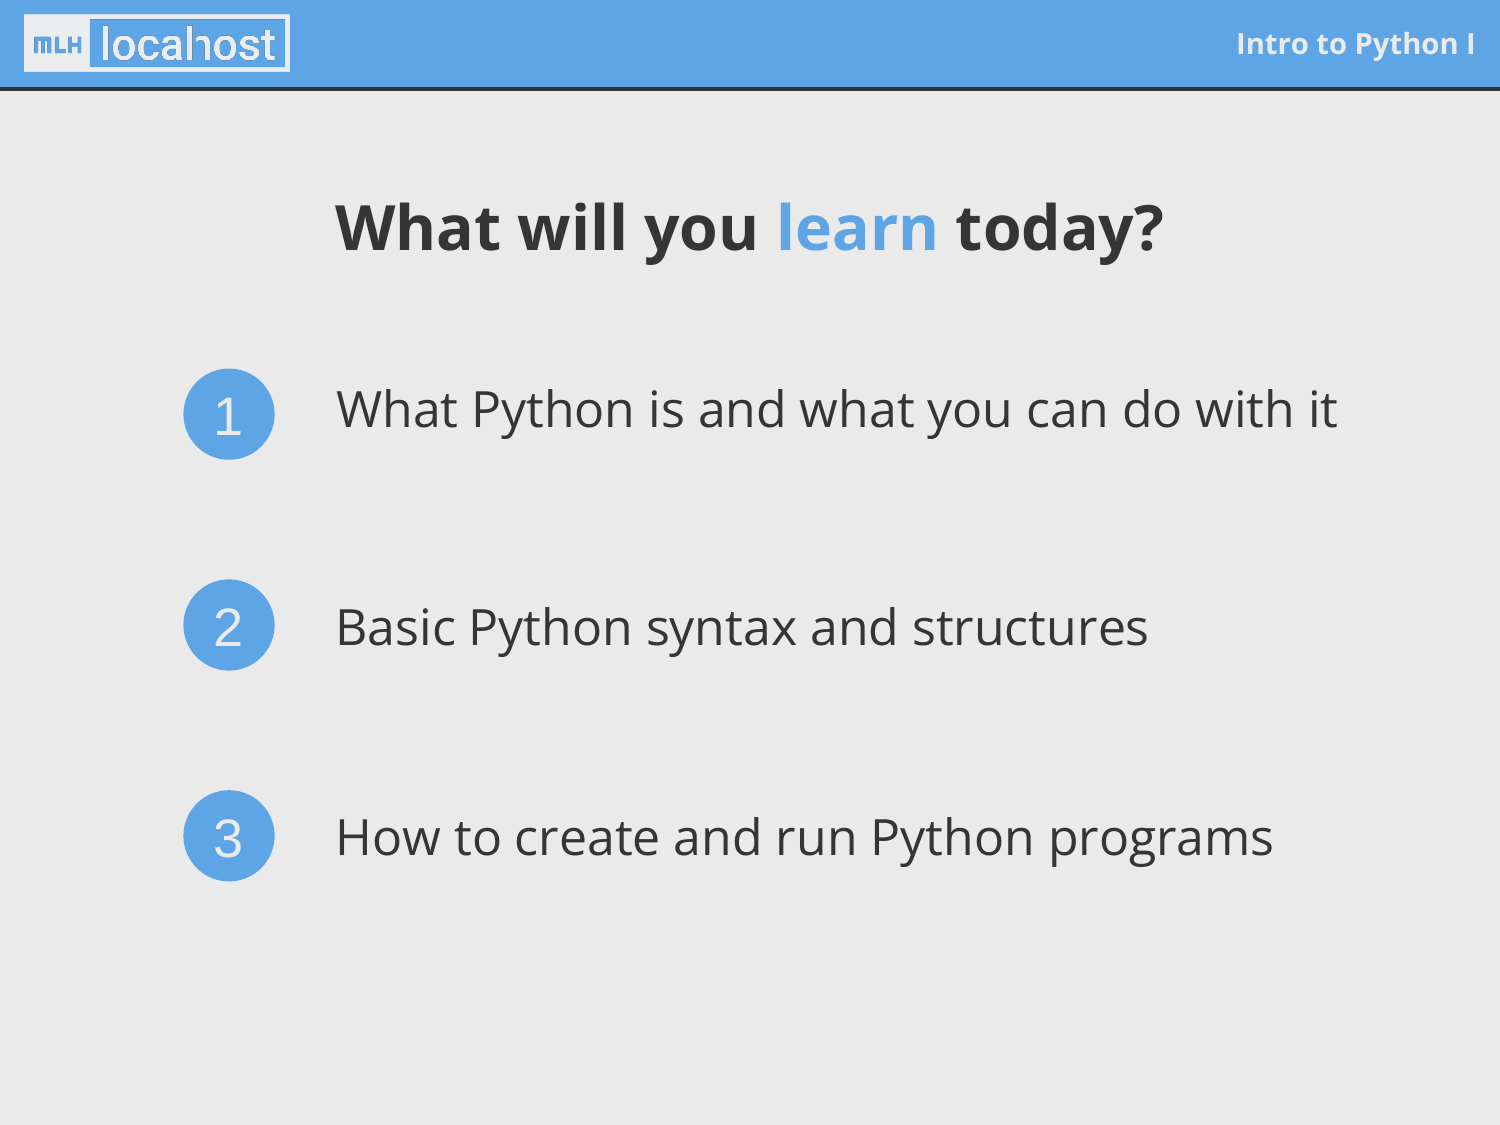

# What will you learn today?
What Python is and what you can do with it
1
Basic Python syntax and structures
2
How to create and run Python programs
3